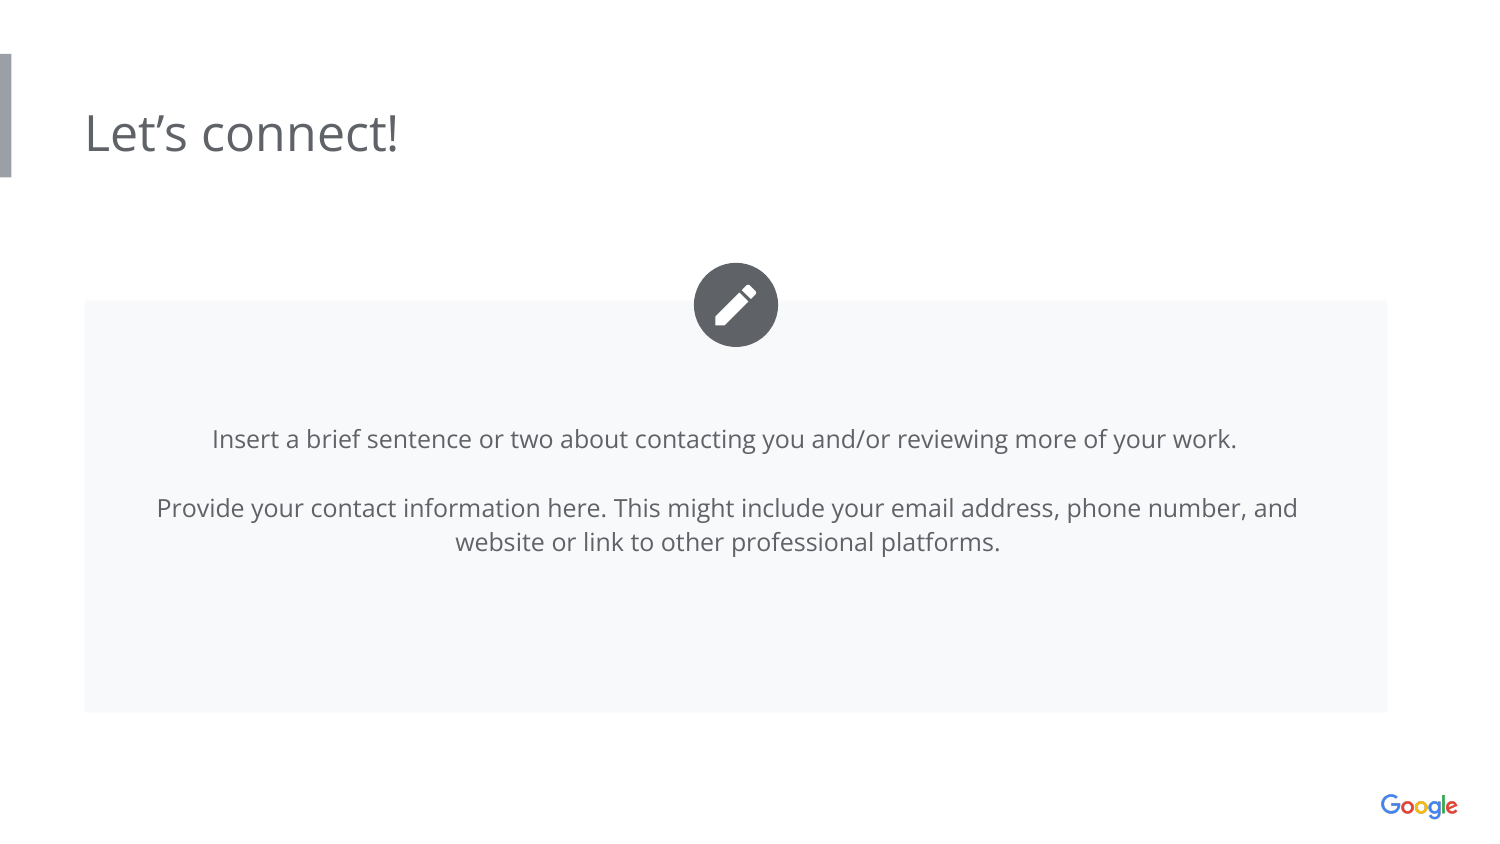

Insert a few sentences summarizing the next steps you would take with this project and why. Feel free to organize next steps in a bullet point list.
Let’s connect!

Insert a brief sentence or two about contacting you and/or reviewing more of your work.

Provide your contact information here. This might include your email address, phone number, and website or link to other professional platforms.